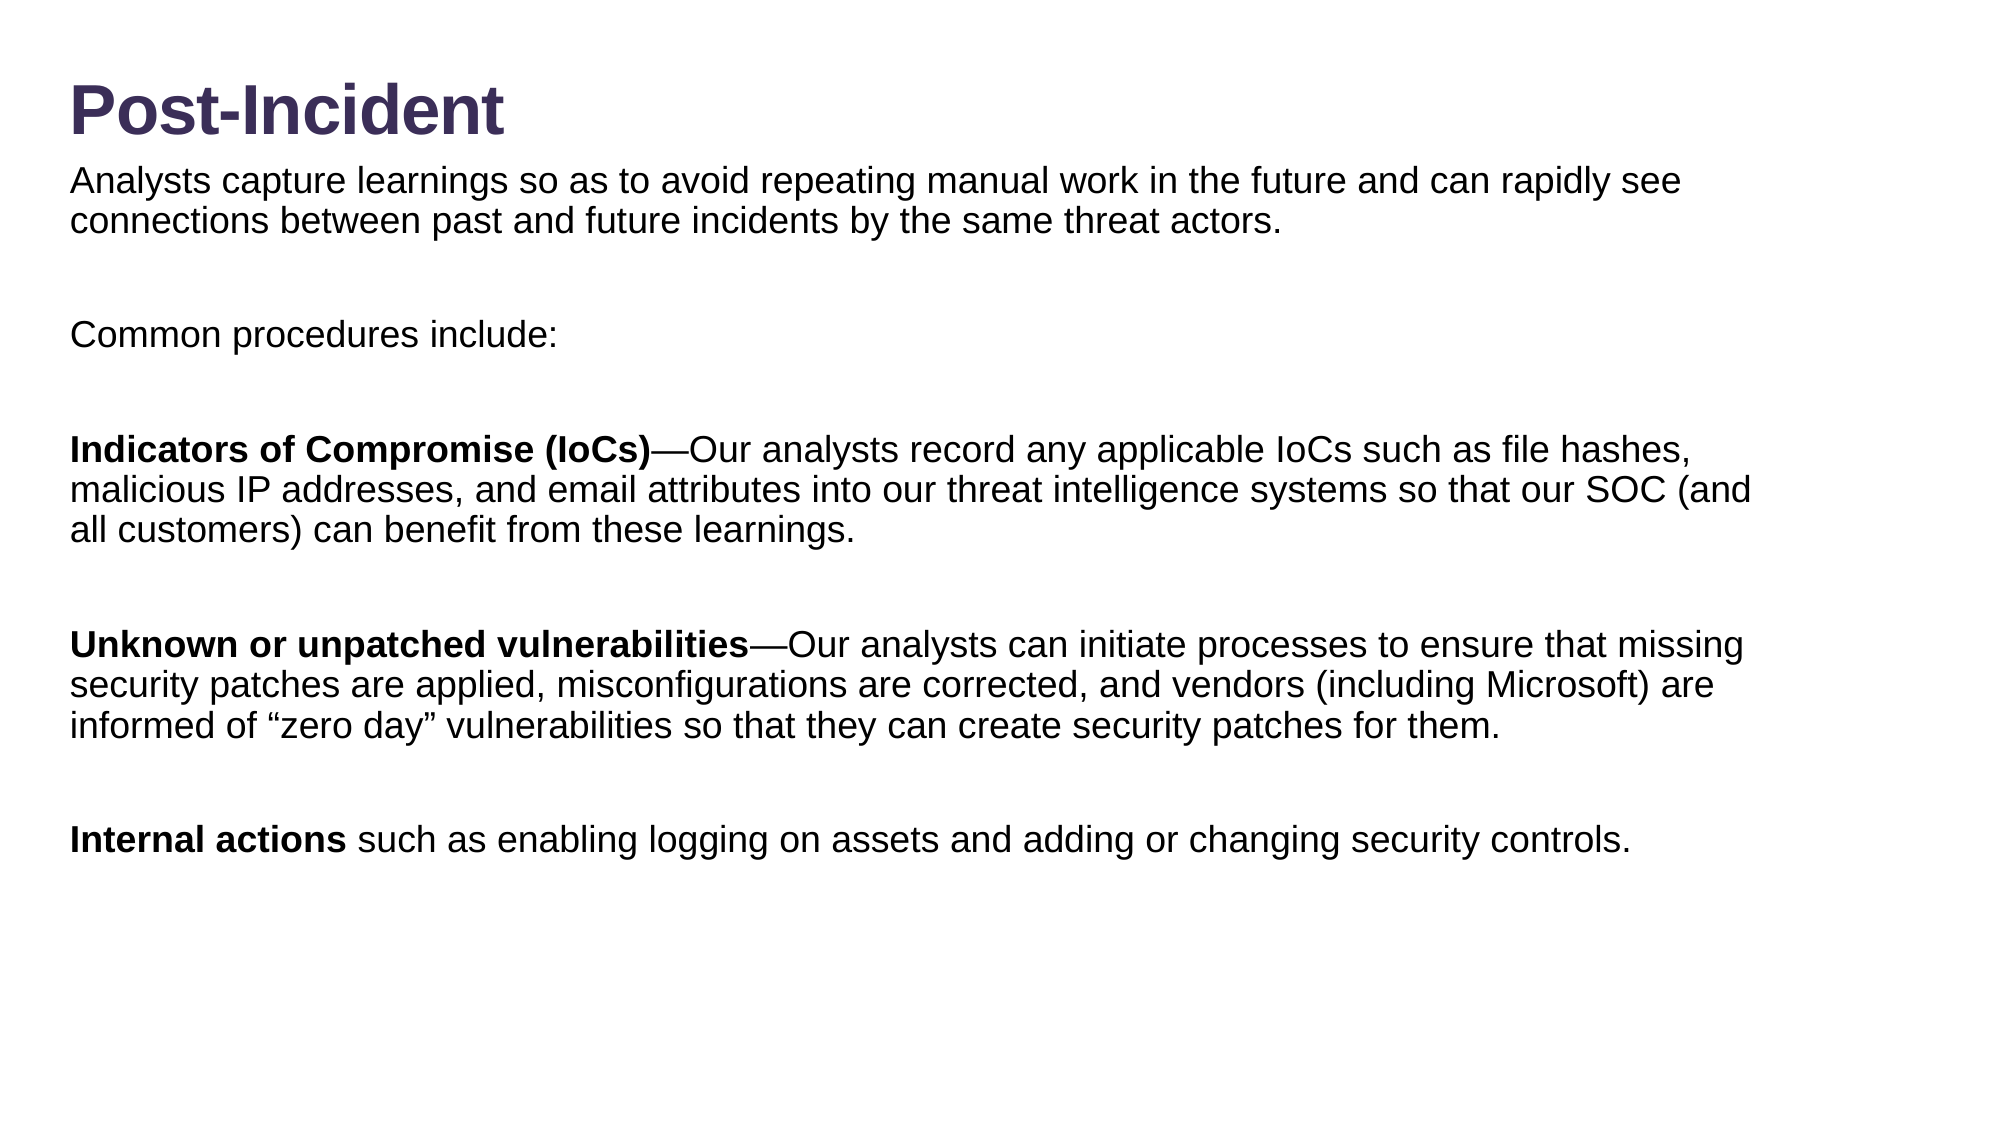

# Post-Incident
Analysts capture learnings so as to avoid repeating manual work in the future and can rapidly see connections between past and future incidents by the same threat actors.

Common procedures include:

Indicators of Compromise (IoCs)—Our analysts record any applicable IoCs such as file hashes, malicious IP addresses, and email attributes into our threat intelligence systems so that our SOC (and all customers) can benefit from these learnings.

Unknown or unpatched vulnerabilities—Our analysts can initiate processes to ensure that missing security patches are applied, misconfigurations are corrected, and vendors (including Microsoft) are informed of “zero day” vulnerabilities so that they can create security patches for them.

Internal actions such as enabling logging on assets and adding or changing security controls.